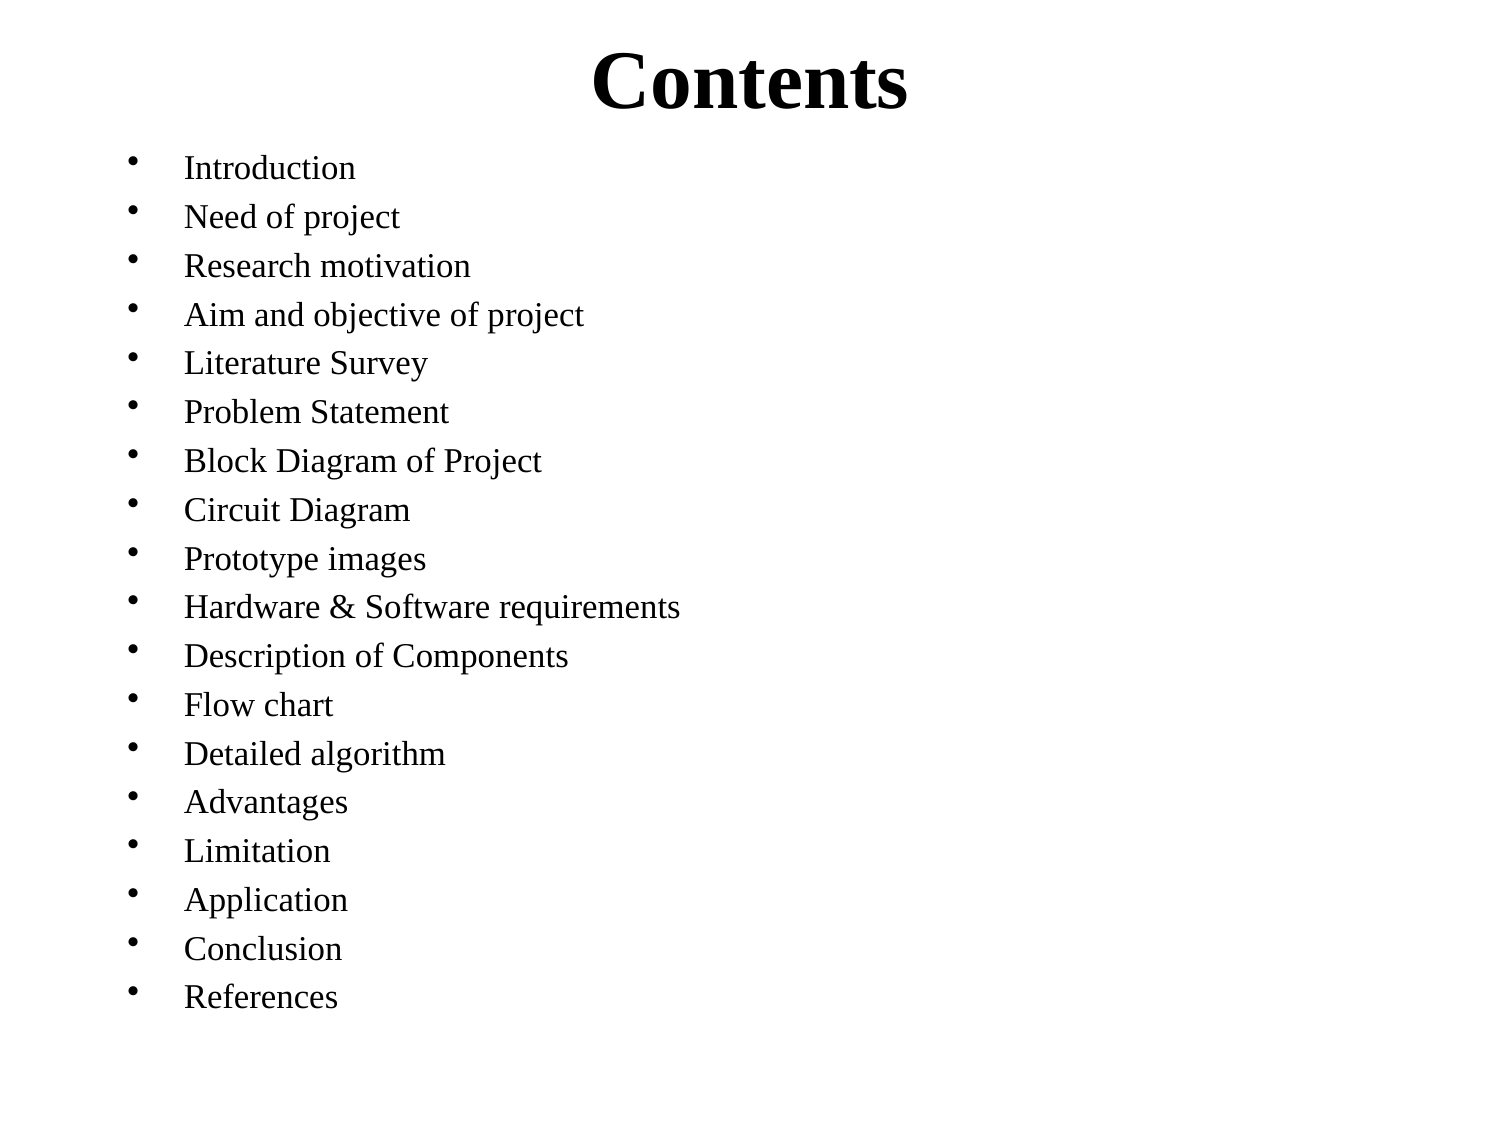

# Contents
Introduction
Need of project
Research motivation
Aim and objective of project
Literature Survey
Problem Statement
Block Diagram of Project
Circuit Diagram
Prototype images
Hardware & Software requirements
Description of Components
Flow chart
Detailed algorithm
Advantages
Limitation
Application
Conclusion
References